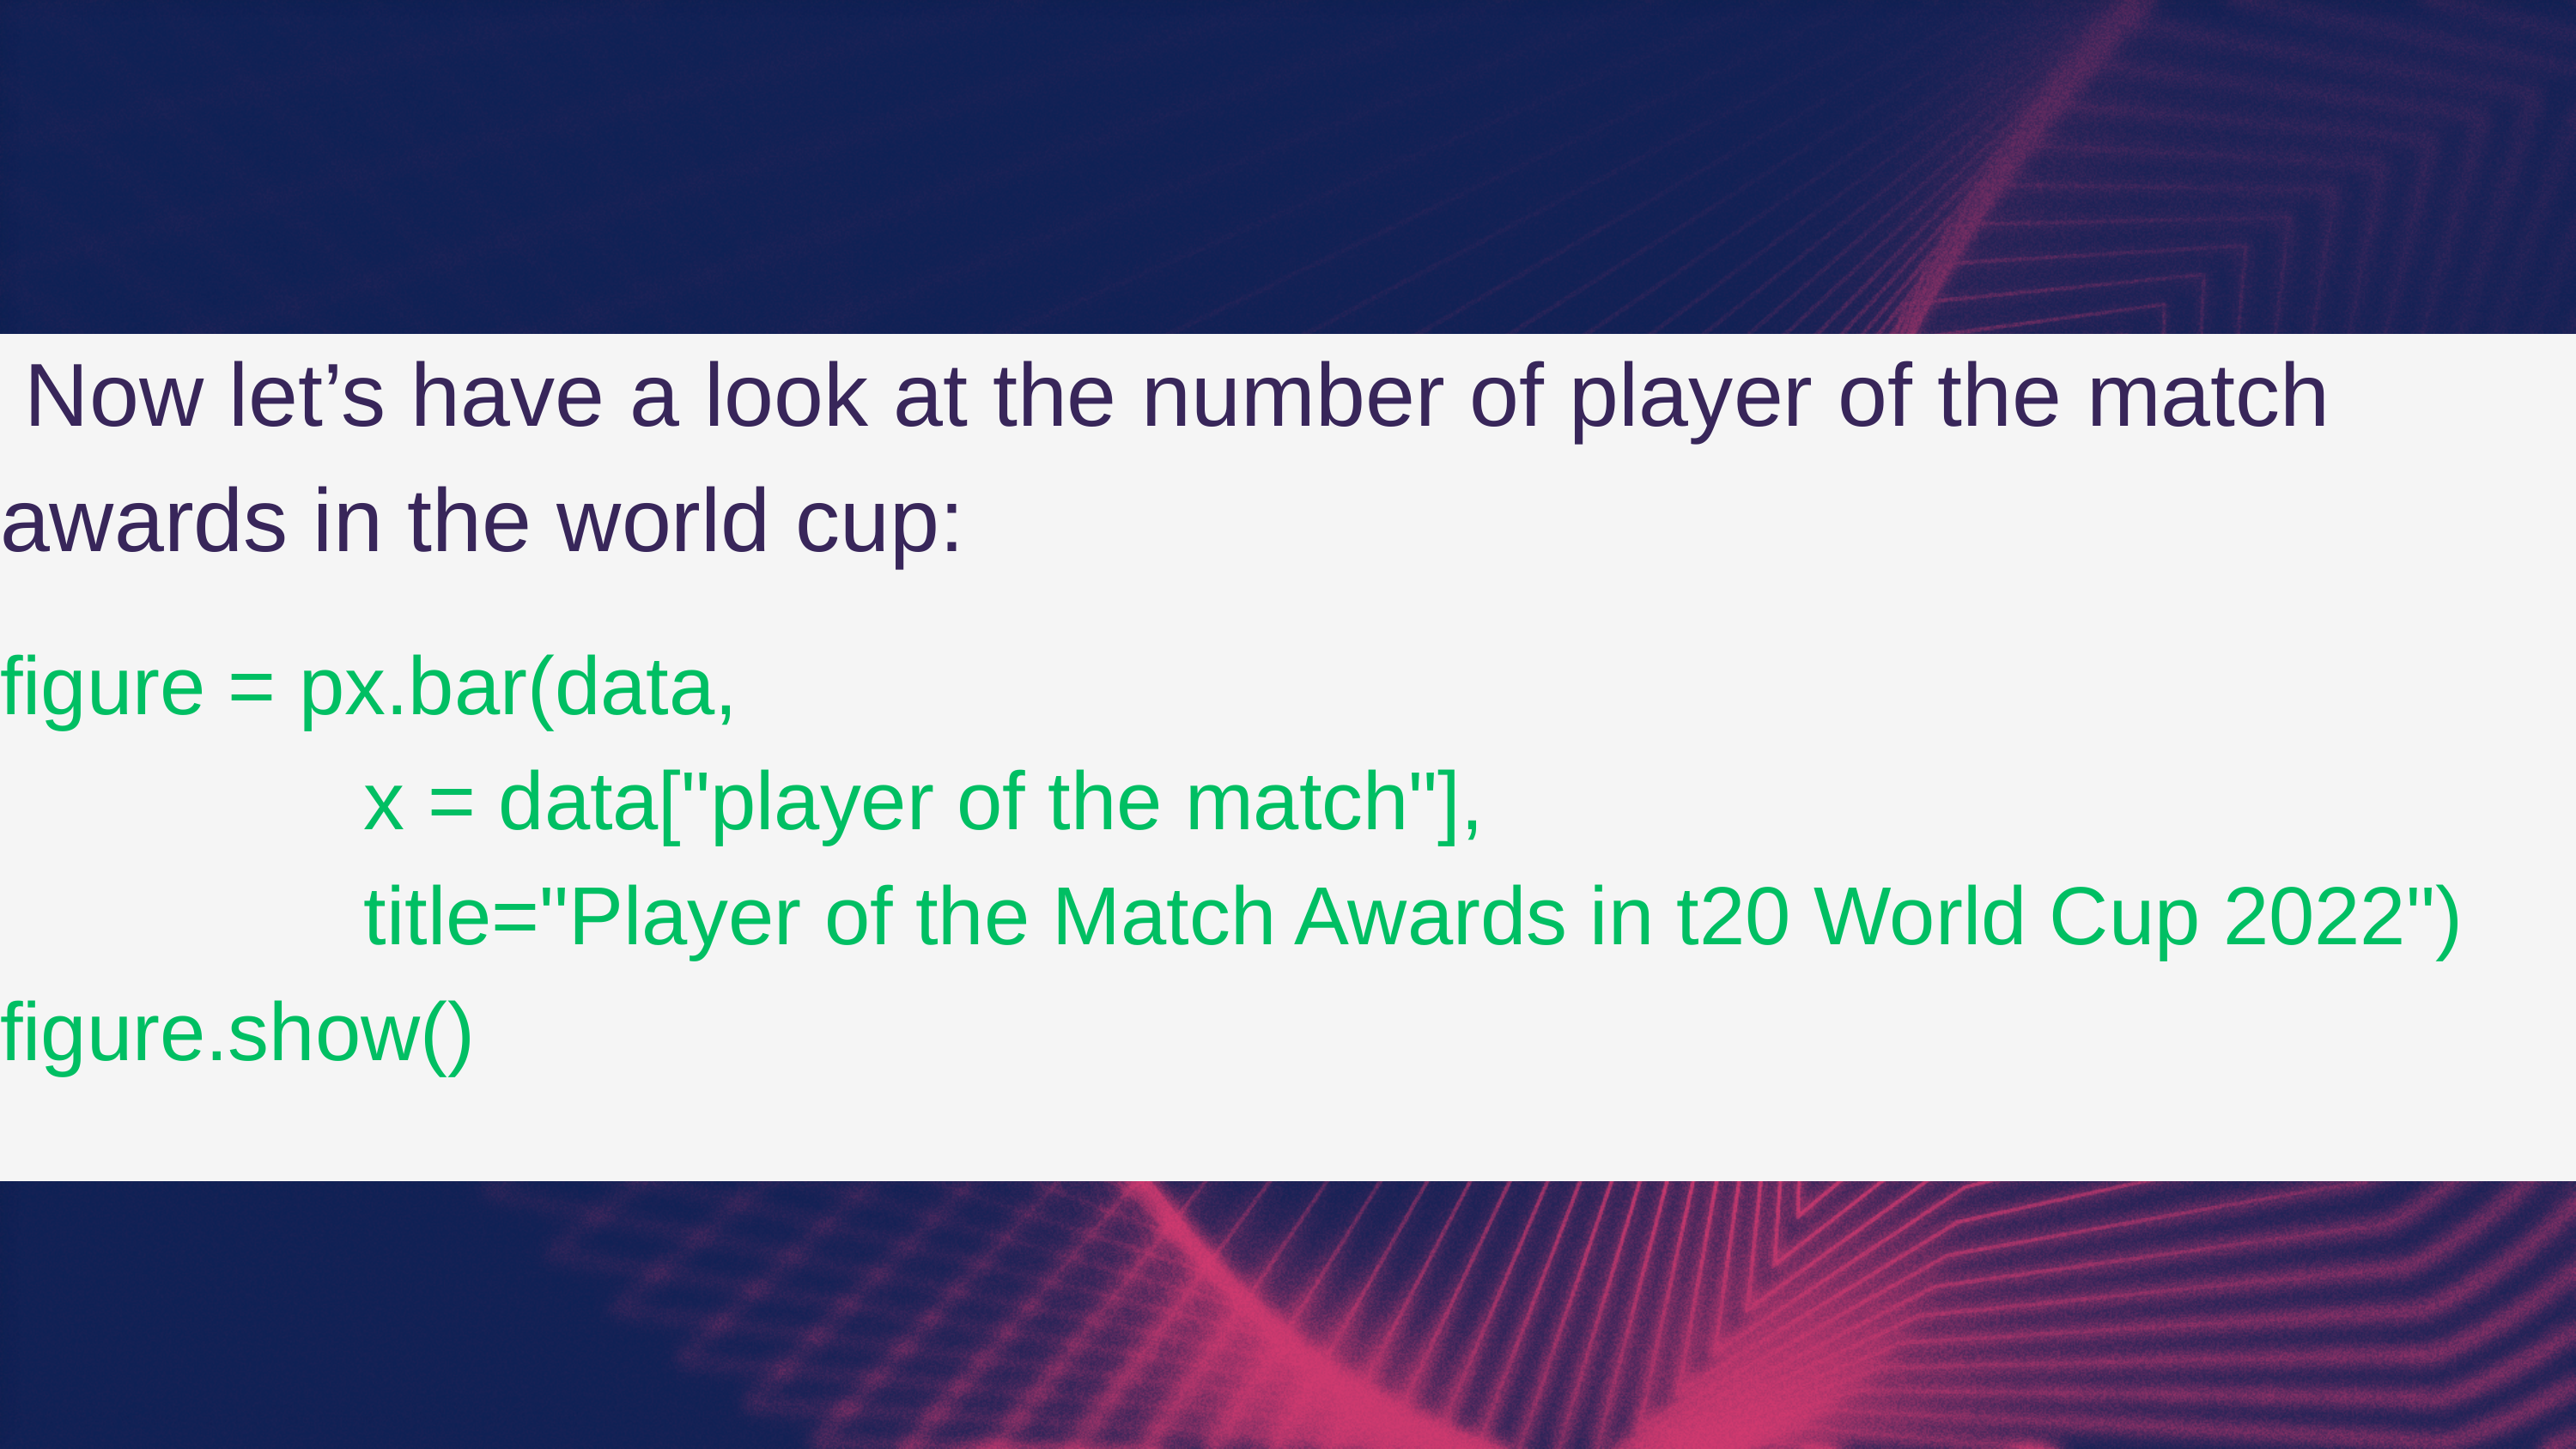

Now let’s have a look at the number of player of the match awards in the world cup:

figure = px.bar(data,
                x = data["player of the match"],
                title="Player of the Match Awards in t20 World Cup 2022")
figure.show()